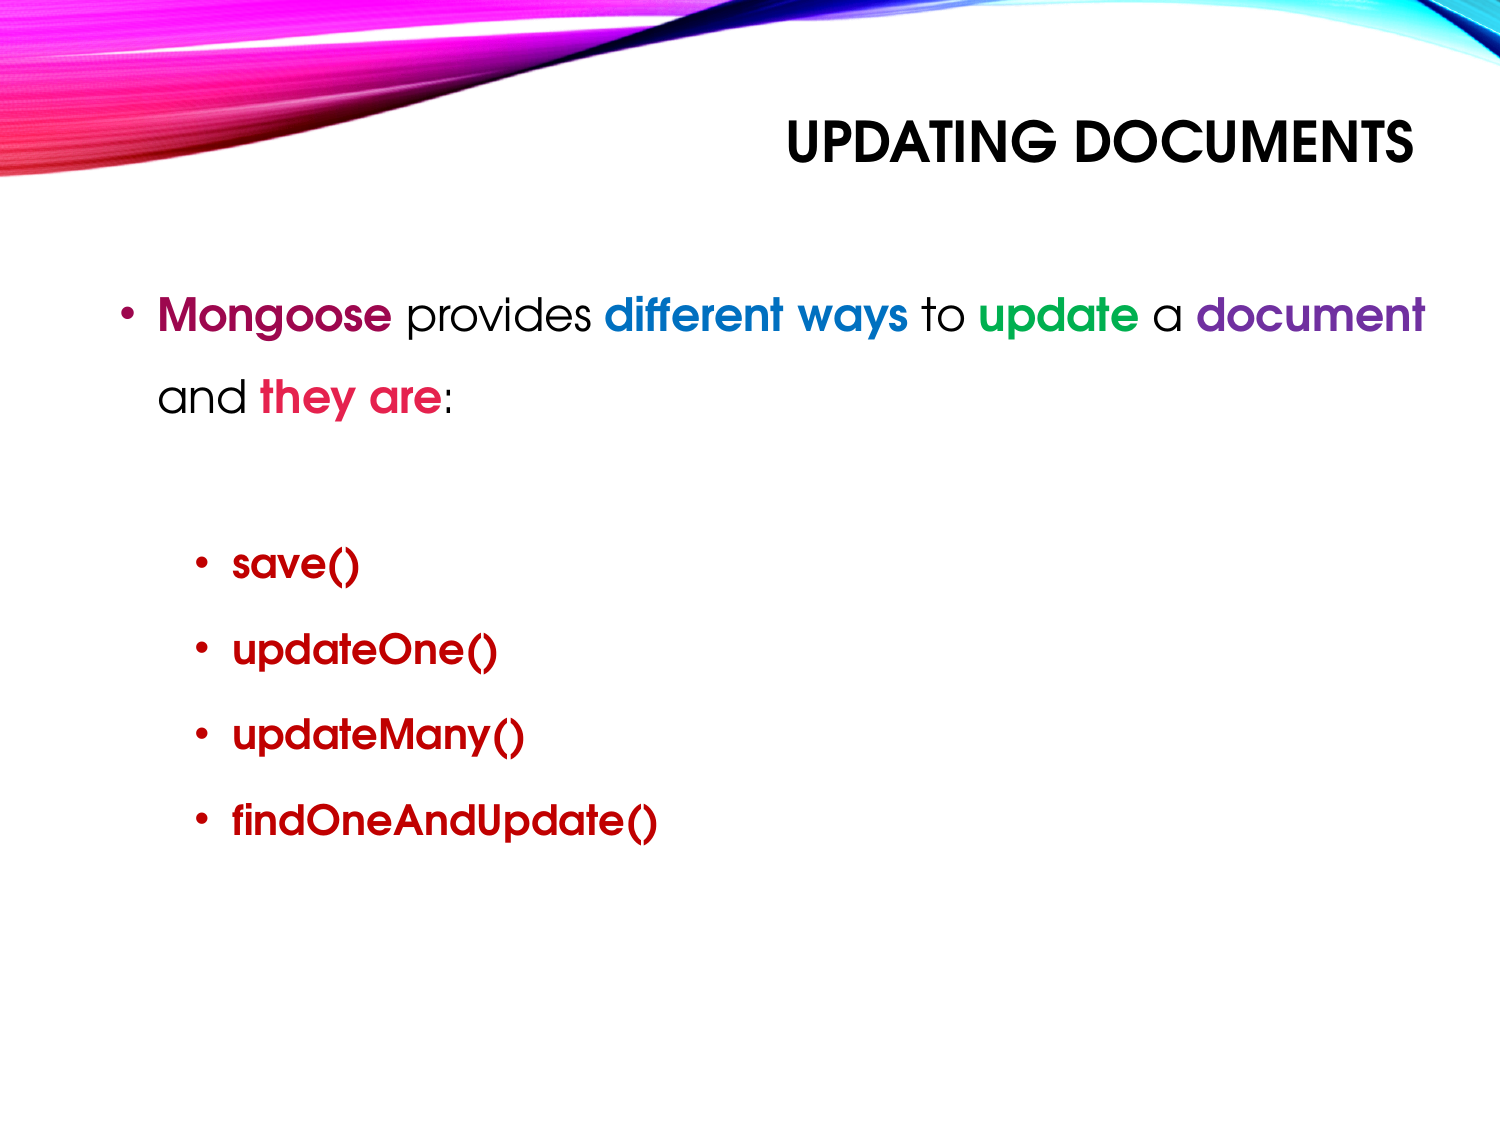

# Updating documents
Mongoose provides different ways to update a document and they are:

save()
updateOne()
updateMany()
findOneAndUpdate()